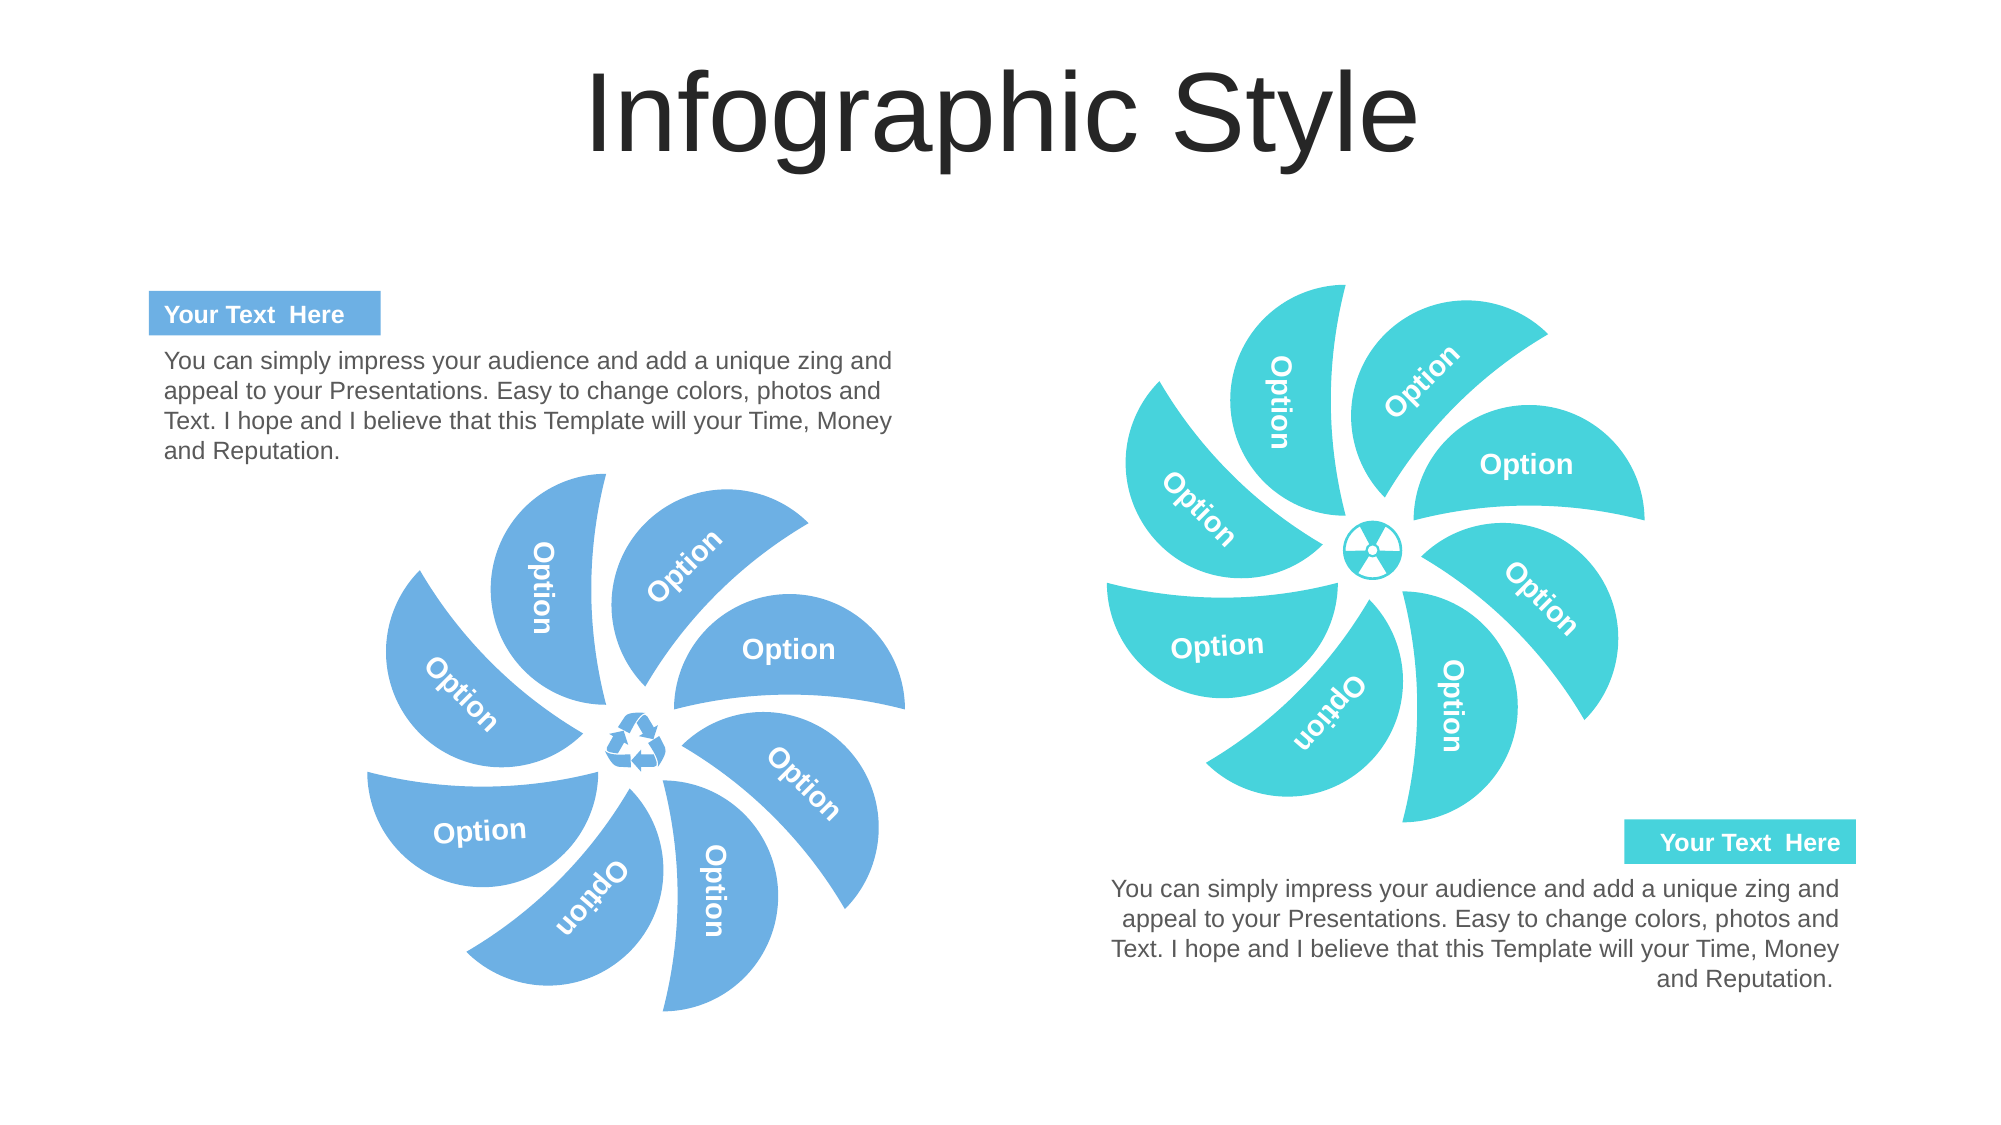

Infographic Style

Your Text  Here
You can simply impress your audience and add a unique zing and appeal to your Presentations. Easy to change colors, photos and Text. I hope and I believe that this Template will your Time, Money and Reputation.
Option
Option
Option

Option

Option
Option
Option
Option
Option
Option
Option
Option

Option
Option
Your Text  Here
You can simply impress your audience and add a unique zing and appeal to your Presentations. Easy to change colors, photos and Text. I hope and I believe that this Template will your Time, Money and Reputation.
Option
Option